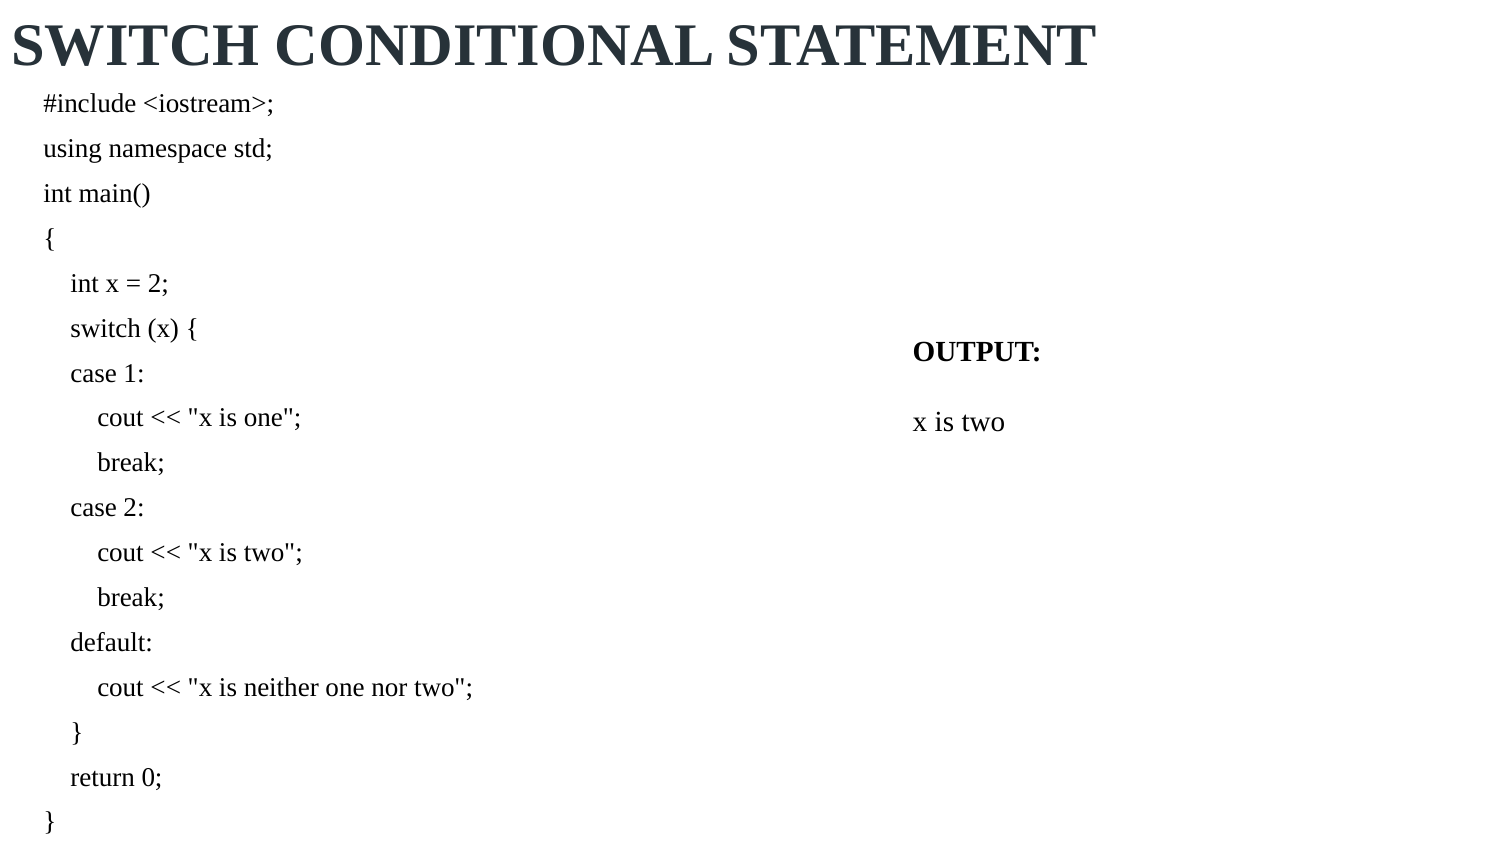

# SWITCH CONDITIONAL STATEMENT
#include <iostream>;
using namespace std;
int main()
{
    int x = 2;
    switch (x) {
    case 1:
        cout << "x is one";
        break;
    case 2:
        cout << "x is two";
        break;
    default:
        cout << "x is neither one nor two";
    }
    return 0;
}

OUTPUT:

x is two